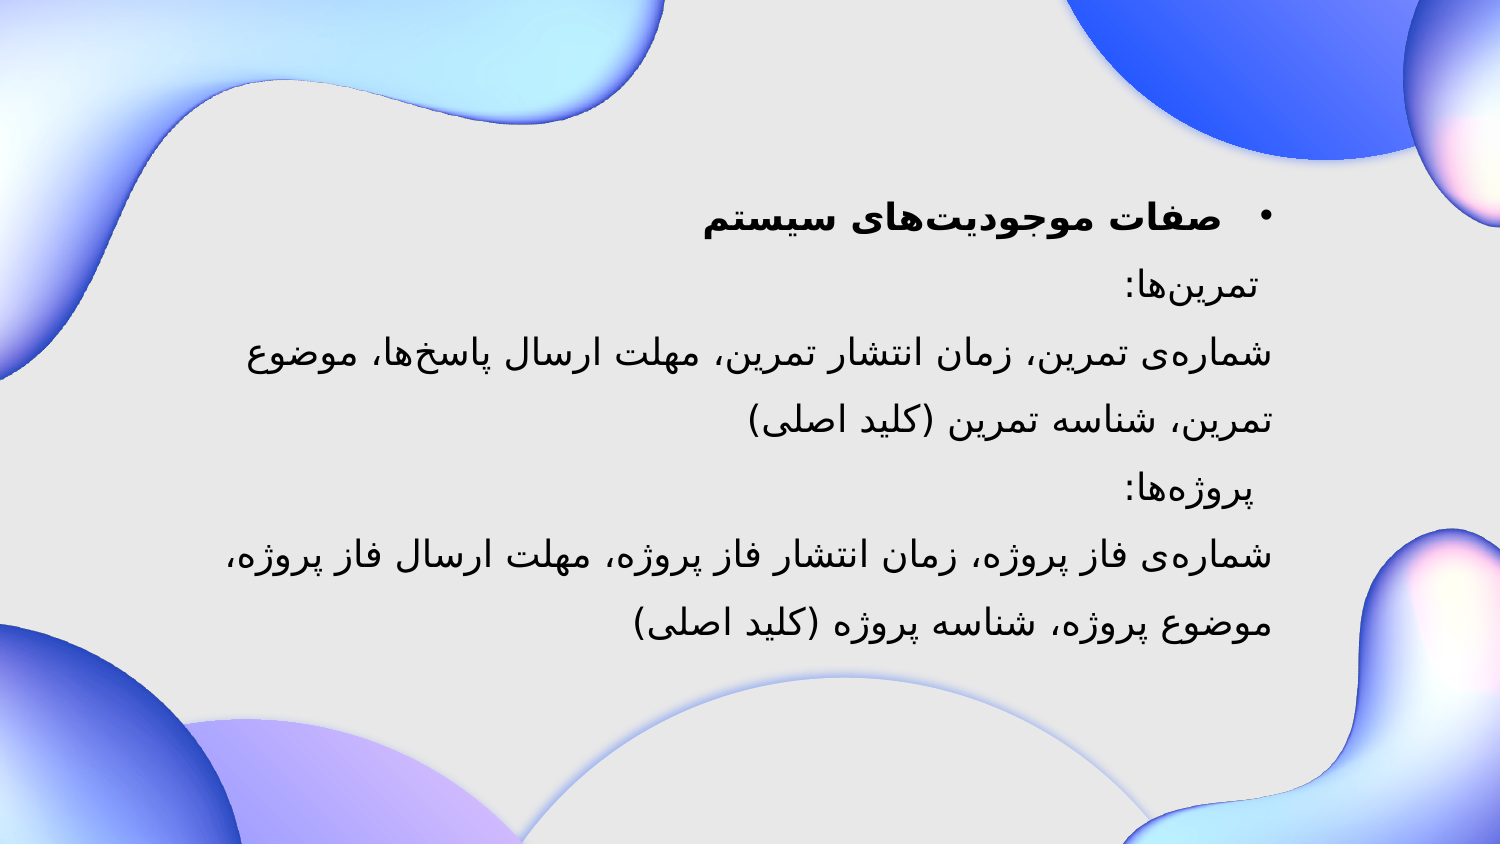

صفات موجودیت‌های سیستم
	تمرین‌ها:
	شماره‌ی تمرین، زمان انتشار تمرین، مهلت ارسال پاسخ‌ها، موضوع تمرین، شناسه 	تمرین (کلید اصلی)
	پروژه‌ها:
	شماره‌ی فاز پروژه، زمان انتشار فاز پروژه، مهلت ارسال فاز پروژه، موضوع پروژه، 	شناسه پروژه (کلید اصلی)